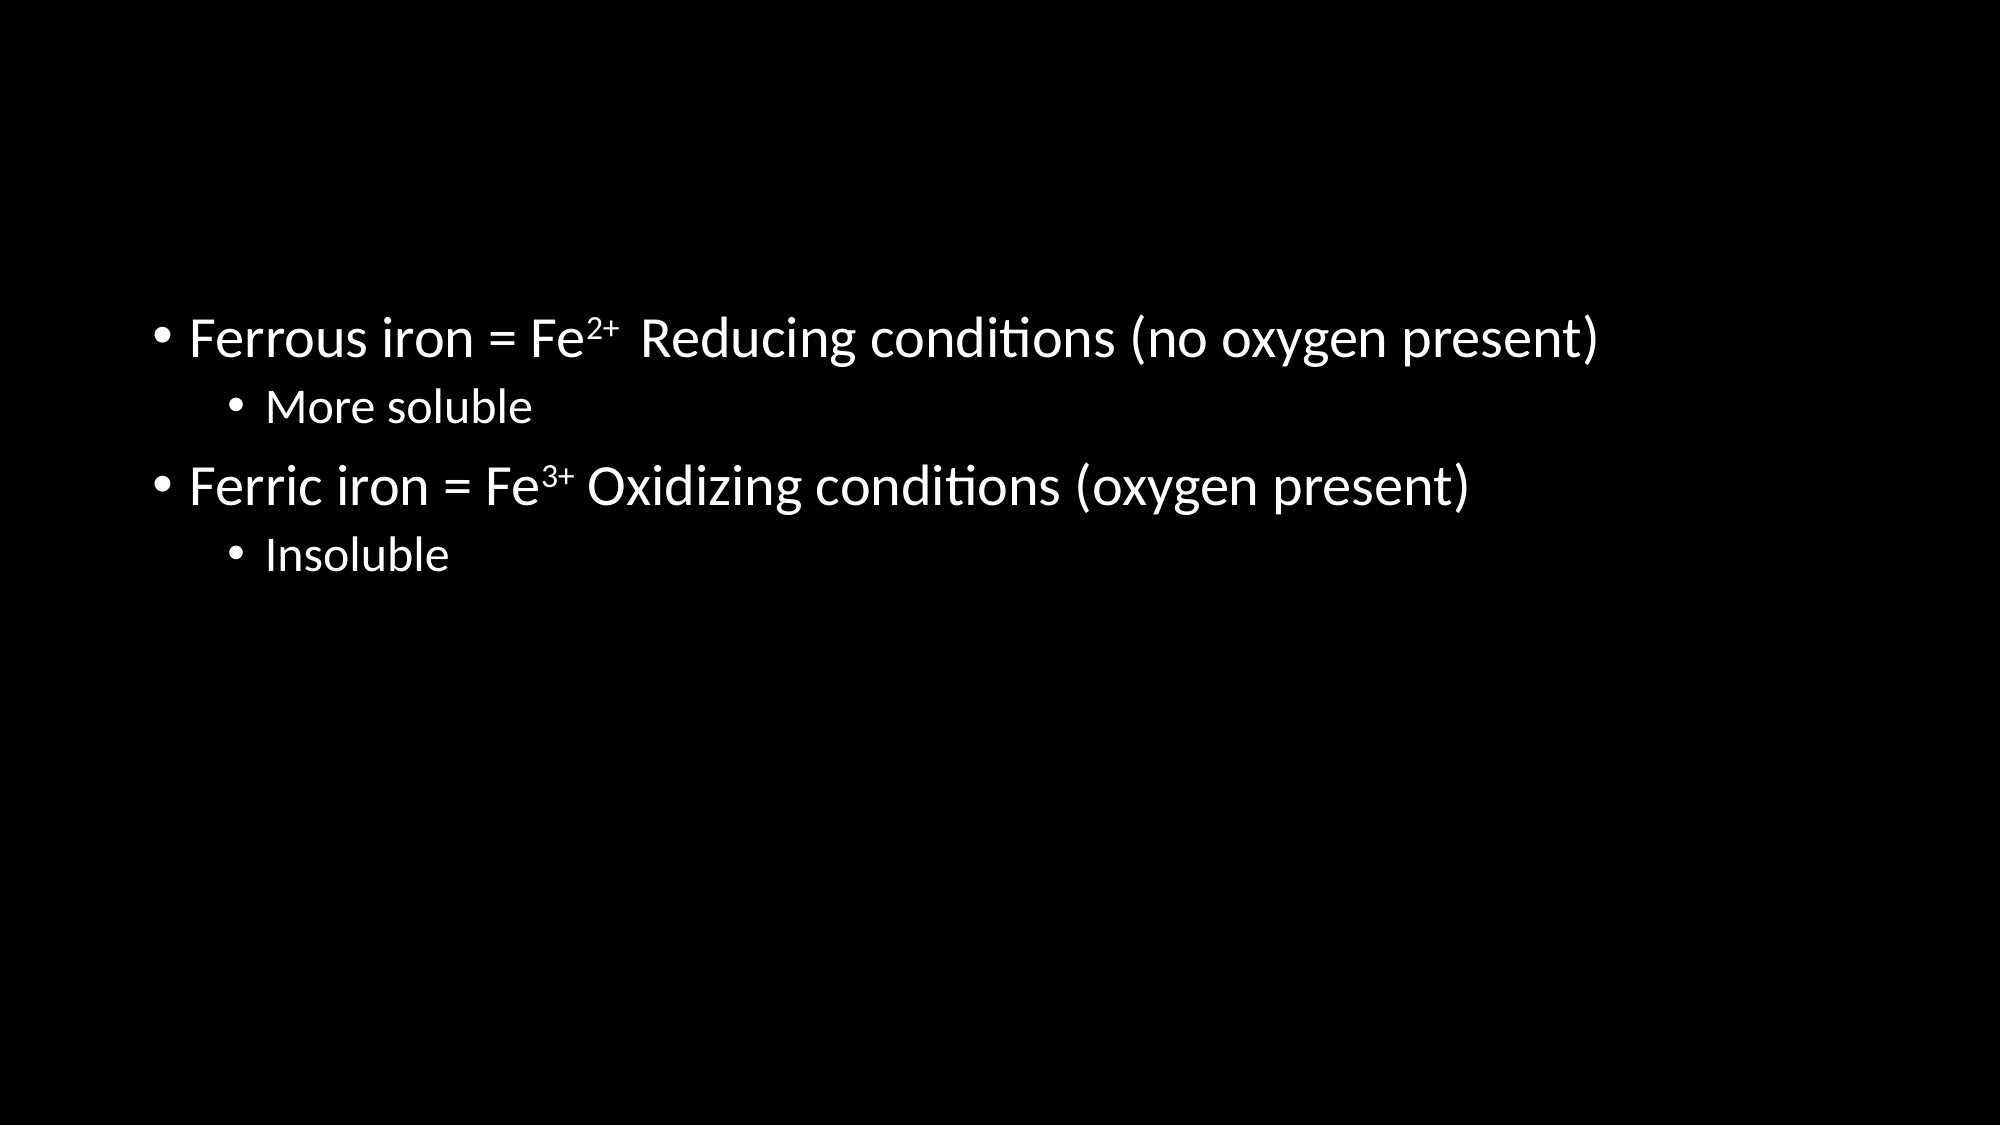

#
Ferrous iron = Fe2+  Reducing conditions (no oxygen present)
More soluble
Ferric iron = Fe3+ Oxidizing conditions (oxygen present)
Insoluble